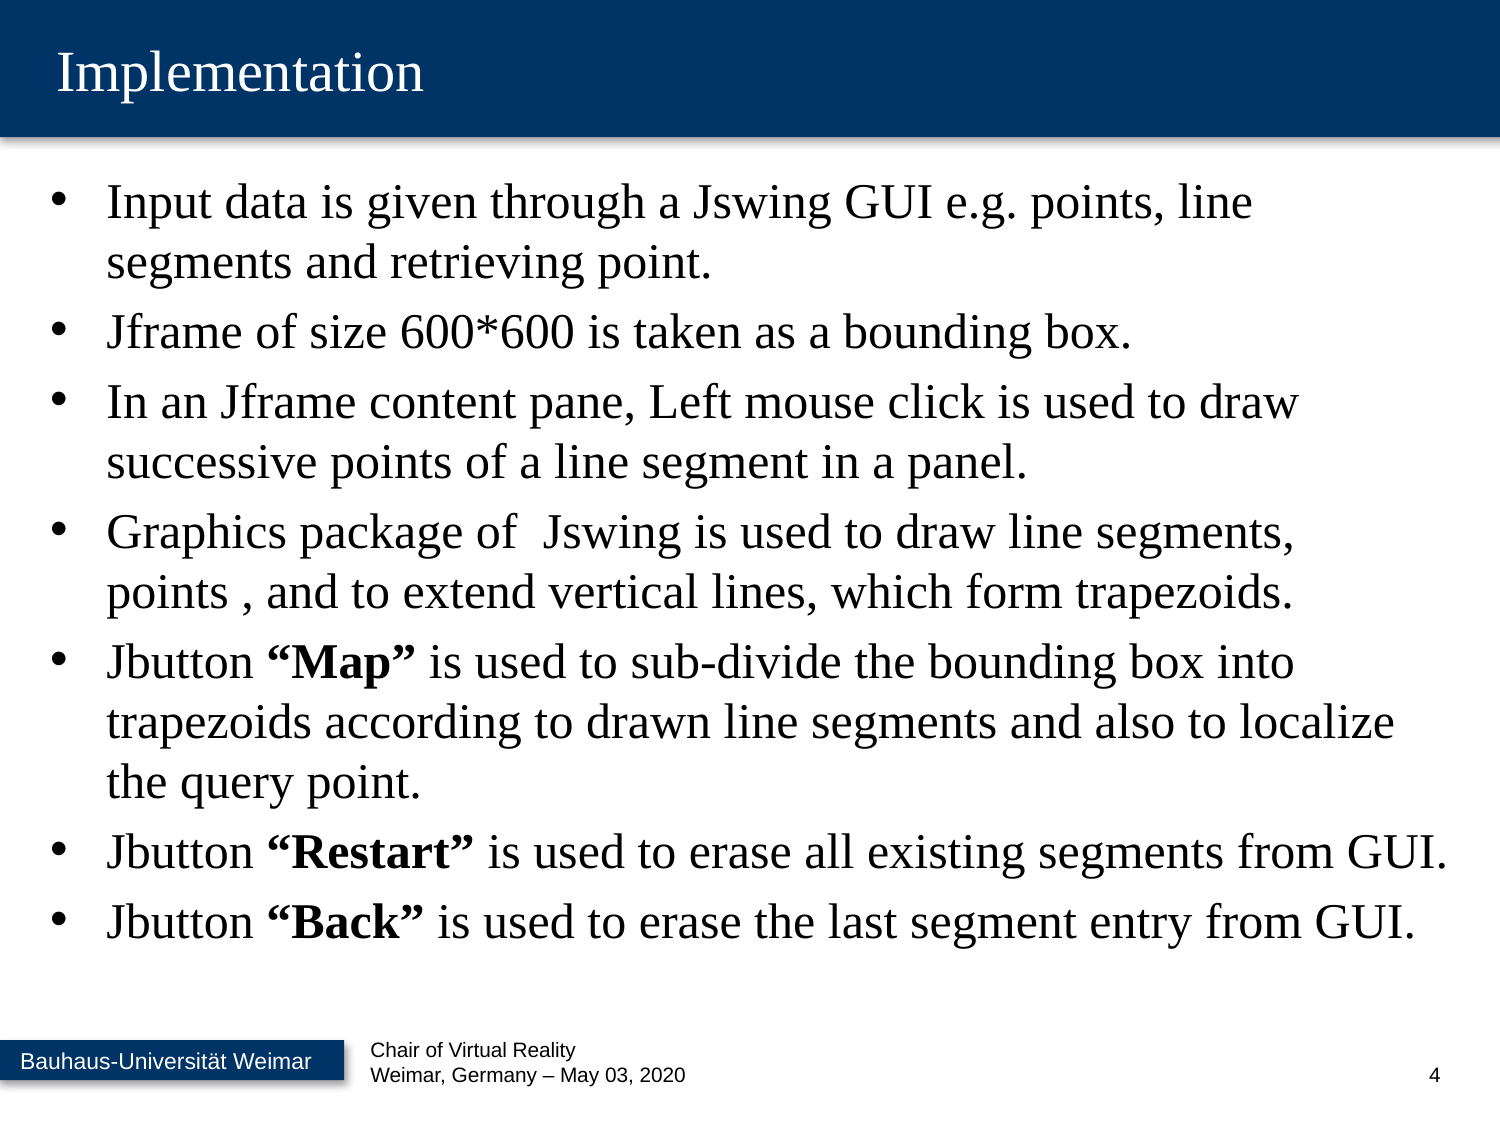

Implementation
Input data is given through a Jswing GUI e.g. points, line segments and retrieving point.
Jframe of size 600*600 is taken as a bounding box.
In an Jframe content pane, Left mouse click is used to draw successive points of a line segment in a panel.
Graphics package of  Jswing is used to draw line segments, points , and to extend vertical lines, which form trapezoids.
Jbutton “Map” is used to sub-divide the bounding box into trapezoids according to drawn line segments and also to localize the query point.
Jbutton “Restart” is used to erase all existing segments from GUI.
Jbutton “Back” is used to erase the last segment entry from GUI.